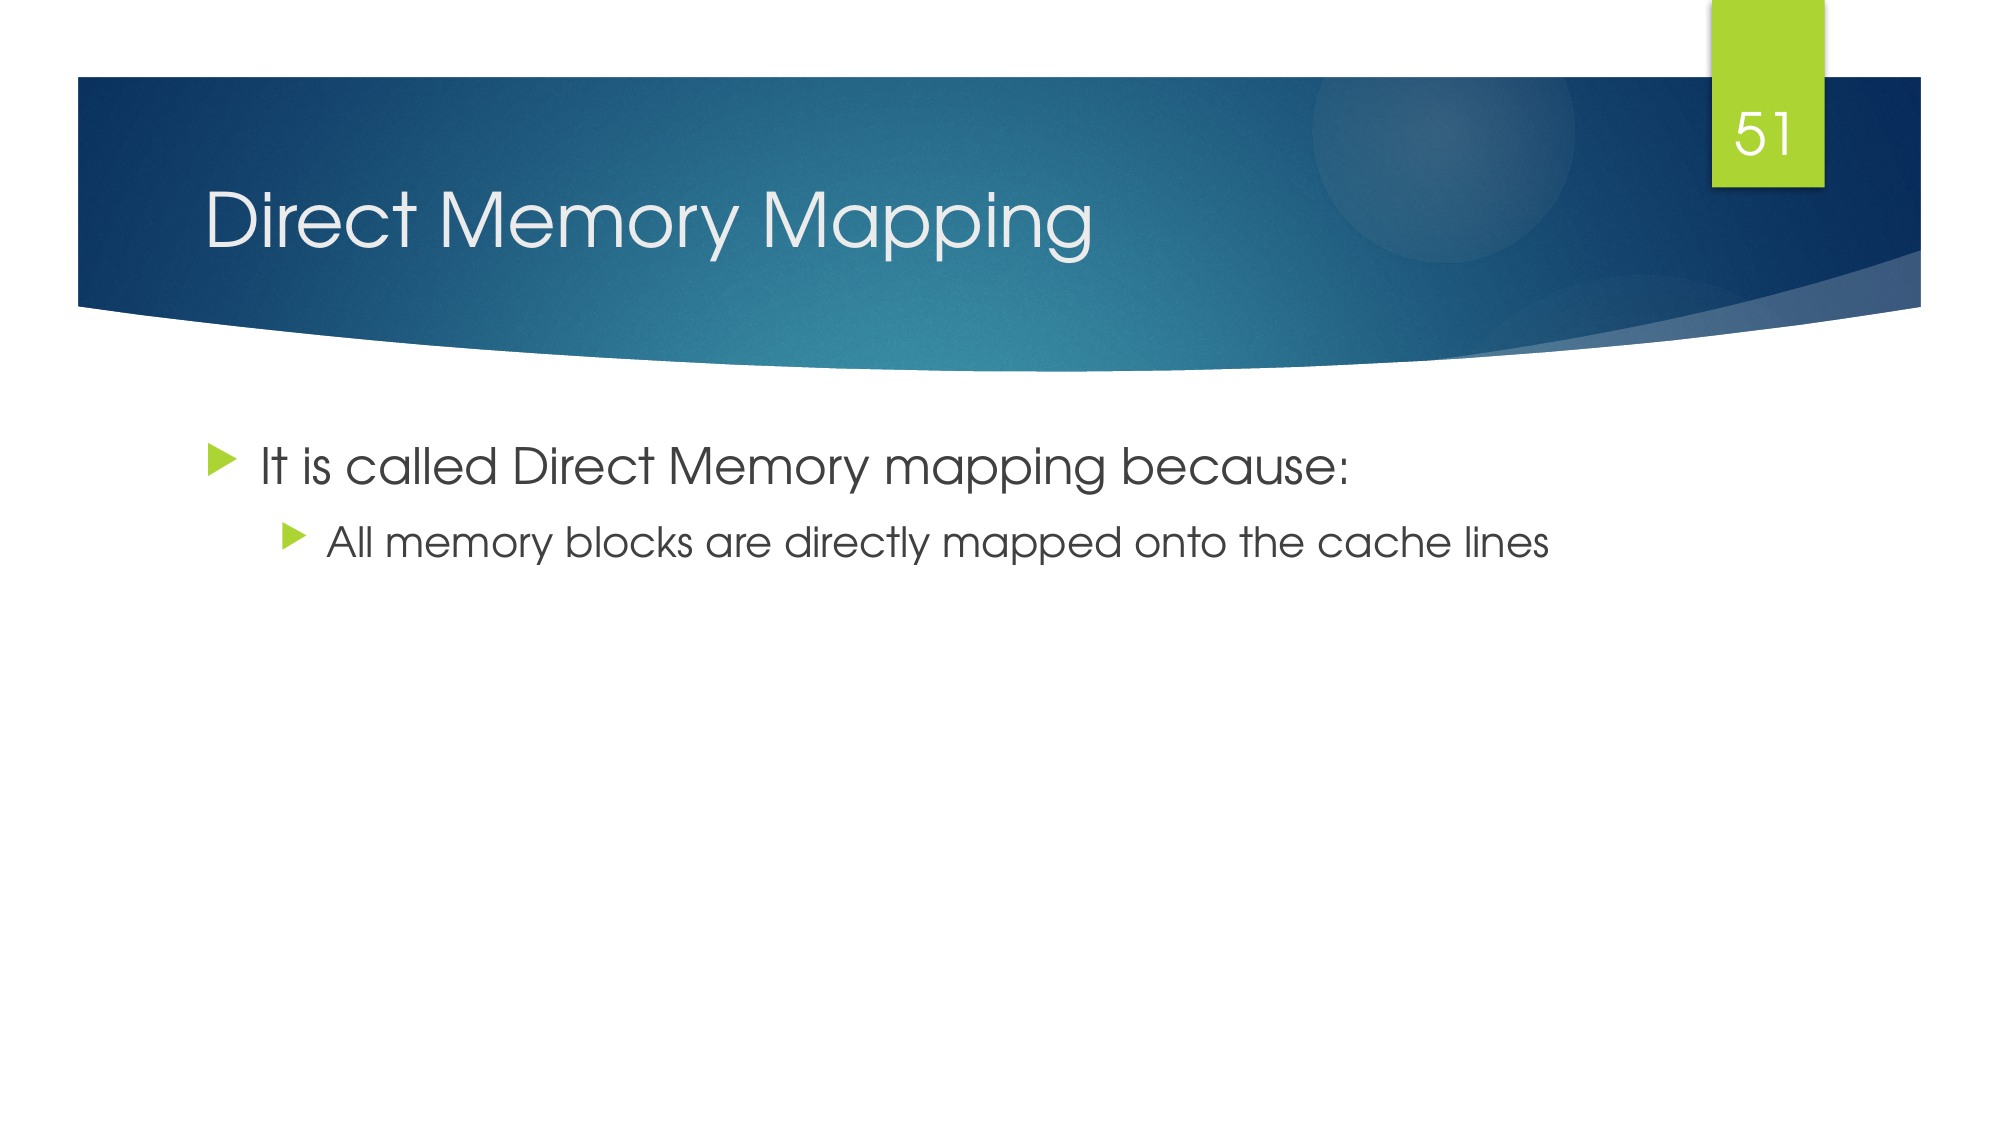

51
# Direct Memory Mapping
It is called Direct Memory mapping because:
All memory blocks are directly mapped onto the cache lines